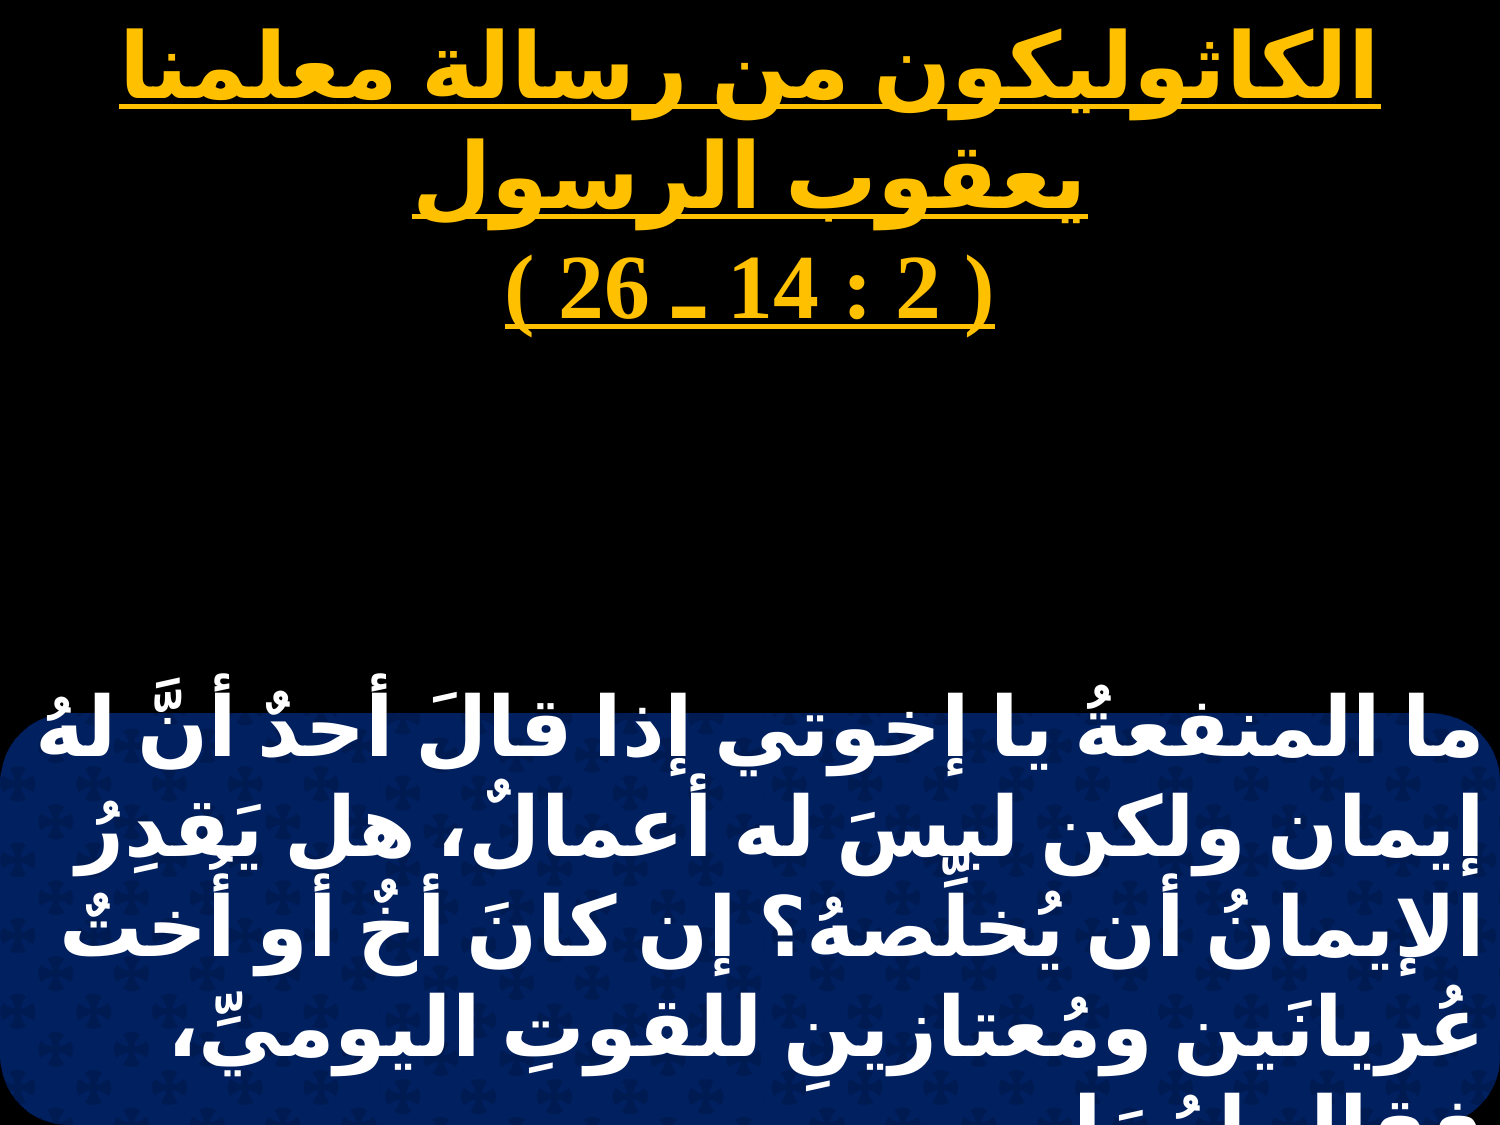

الكاثوليكون من رسالة معلمنا يعقوب الرسول
( 2 : 14 ـ 26 )
ما المنفعةُ يا إخوتي إذا قالَ أحدٌ أنَّ لهُ إيمان ولكن ليسَ له أعمالٌ، هل يَقدِرُ الإيمانُ أن يُخلِّصهُ؟ إن كانَ أخٌ أو أُختٌ عُريانَين ومُعتازينِ للقوتِ اليوميِّ، فقال لهُمَا